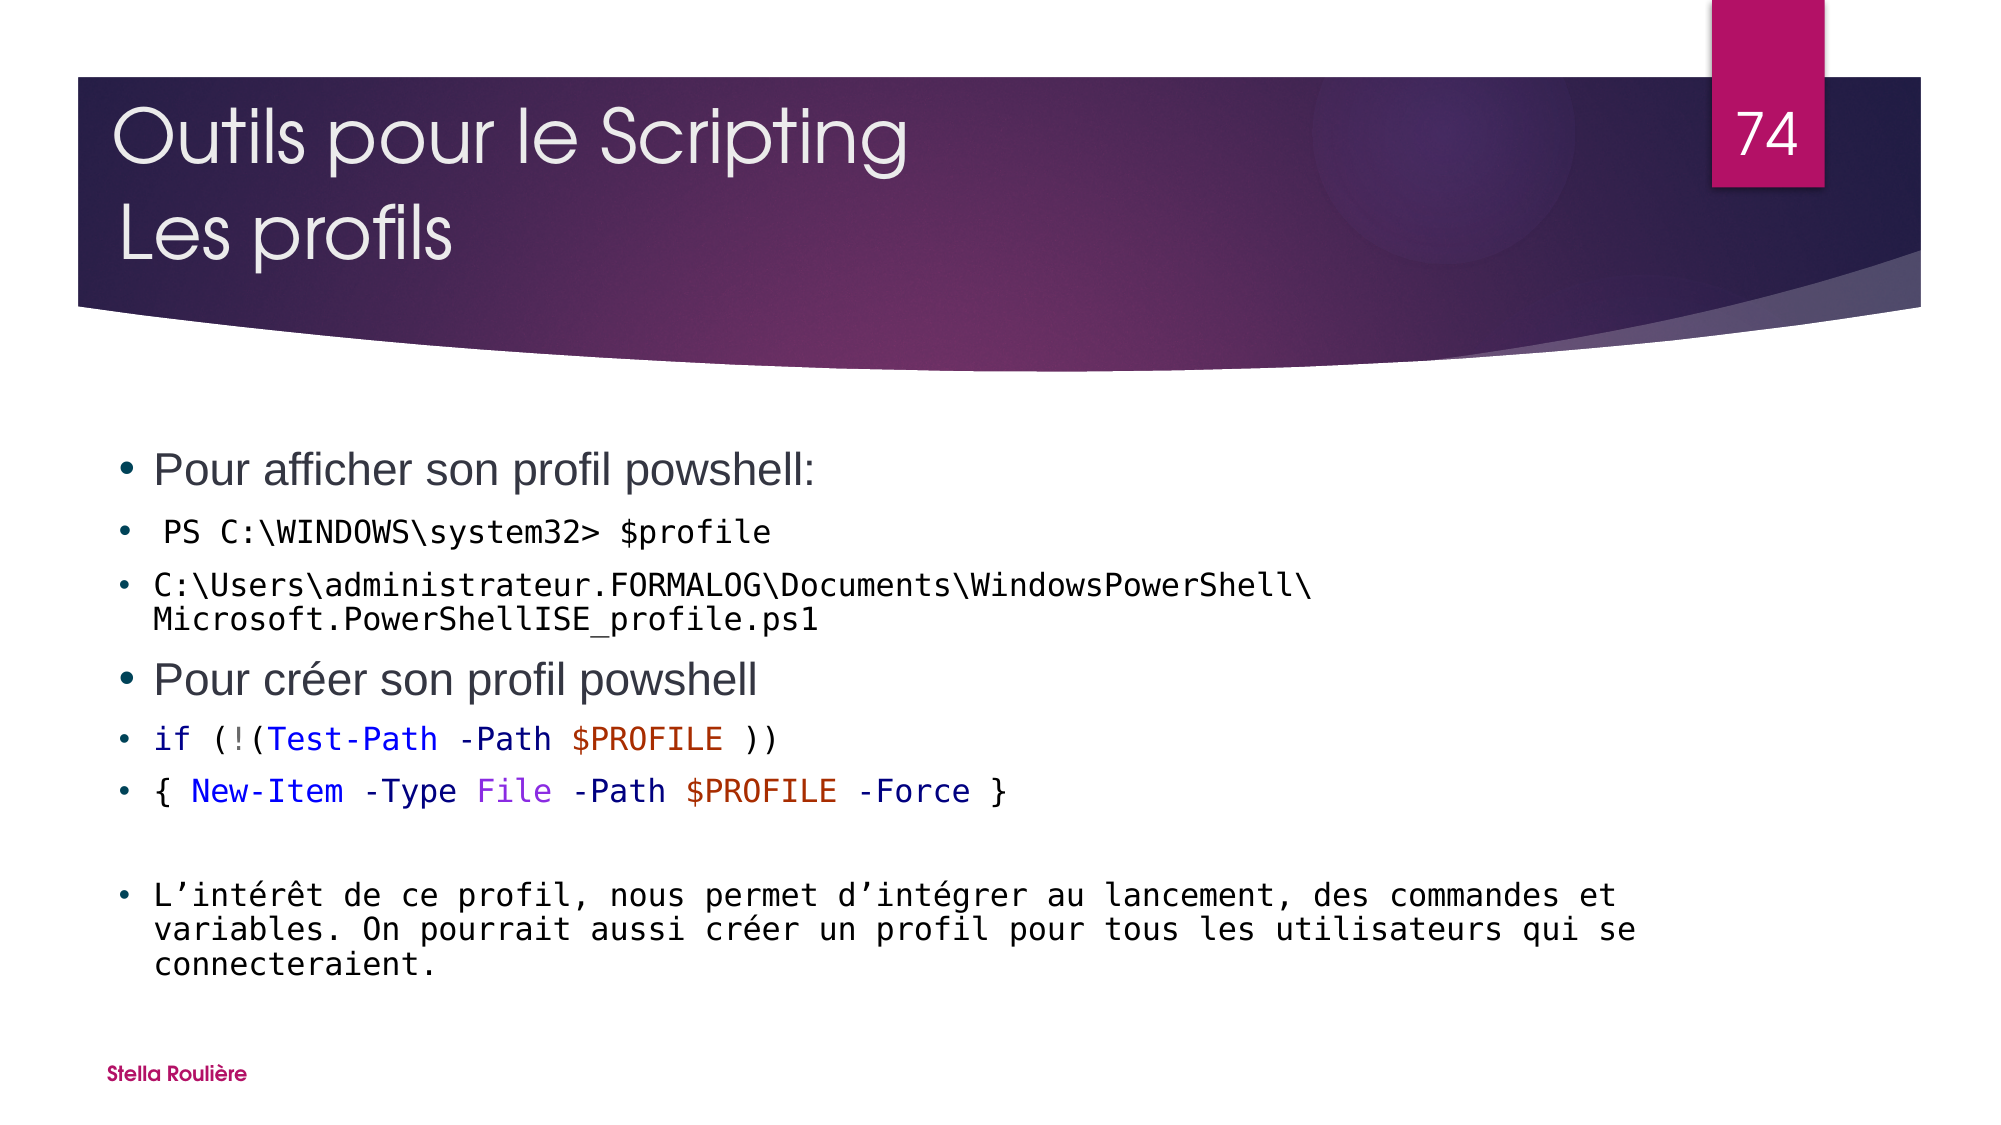

Outils pour le Scripting
74
# Les profils
Pour afficher son profil powshell:
 PS C:\WINDOWS\system32> $profile
C:\Users\administrateur.FORMALOG\Documents\WindowsPowerShell\Microsoft.PowerShellISE_profile.ps1
Pour créer son profil powshell
if (!(Test-Path -Path $PROFILE ))
{ New-Item -Type File -Path $PROFILE -Force }

L’intérêt de ce profil, nous permet d’intégrer au lancement, des commandes et variables. On pourrait aussi créer un profil pour tous les utilisateurs qui se connecteraient.
Stella Roulière